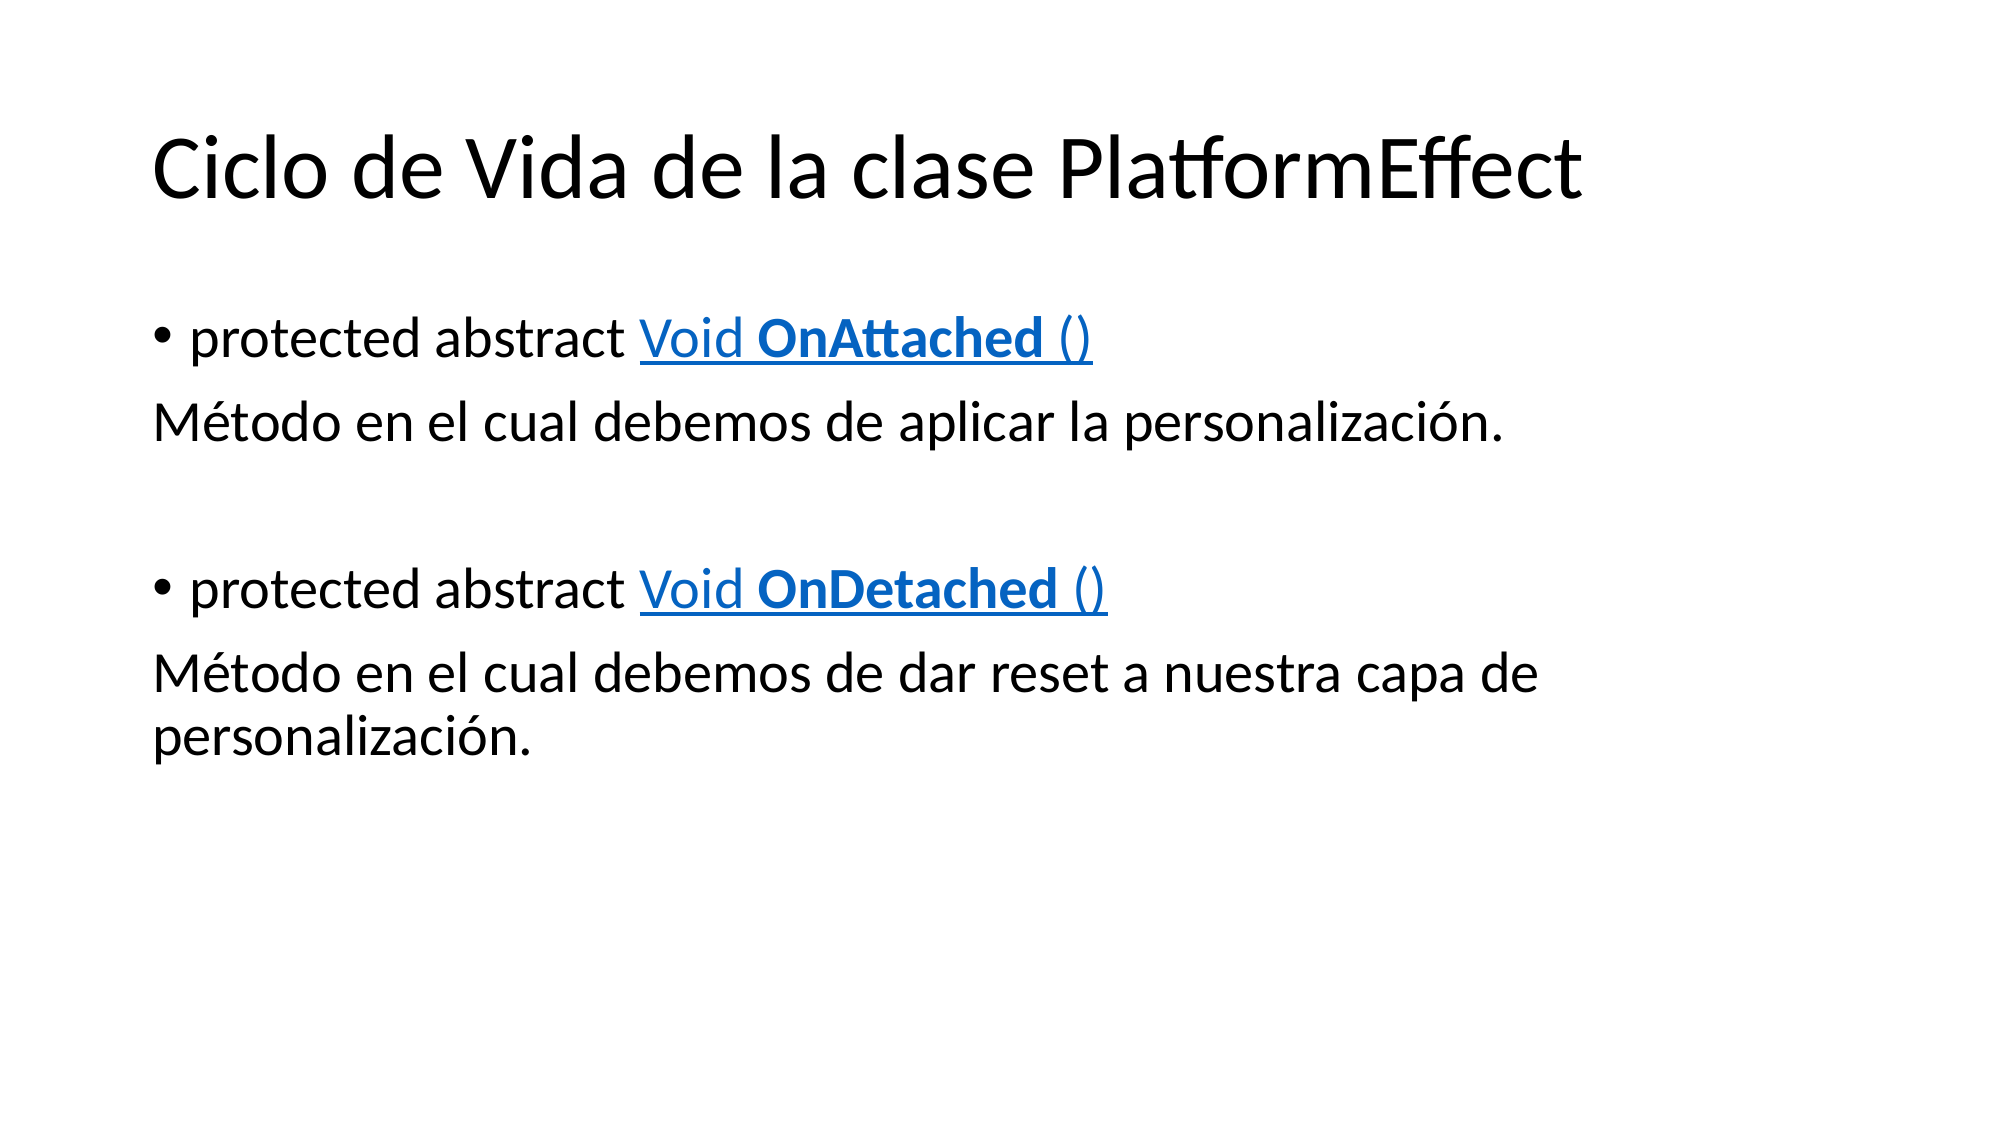

# Ciclo de Vida de la clase PlatformEffect
protected abstract Void OnAttached ()
Método en el cual debemos de aplicar la personalización.

protected abstract Void OnDetached ()
Método en el cual debemos de dar reset a nuestra capa de personalización.